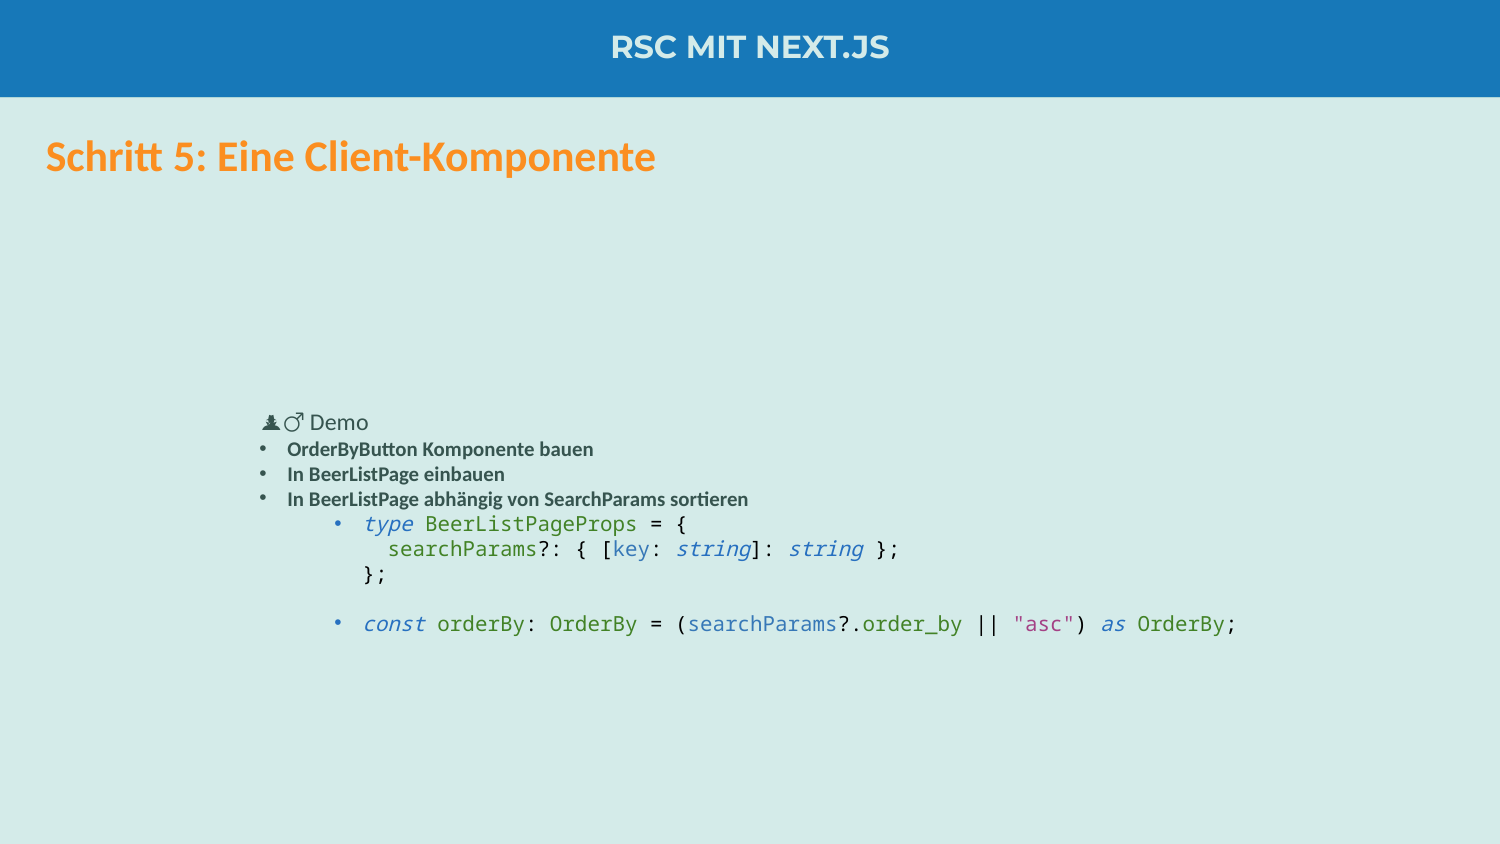

RSC mit Next.js
# suspense
Schritt 5: Eine Client-Komponente
🕵️‍♂️ Demo
OrderByButton Komponente bauen
In BeerListPage einbauen
In BeerListPage abhängig von SearchParams sortieren
type BeerListPageProps = {
  searchParams?: { [key: string]: string };
};

const orderBy: OrderBy = (searchParams?.order_by || "asc") as OrderBy;